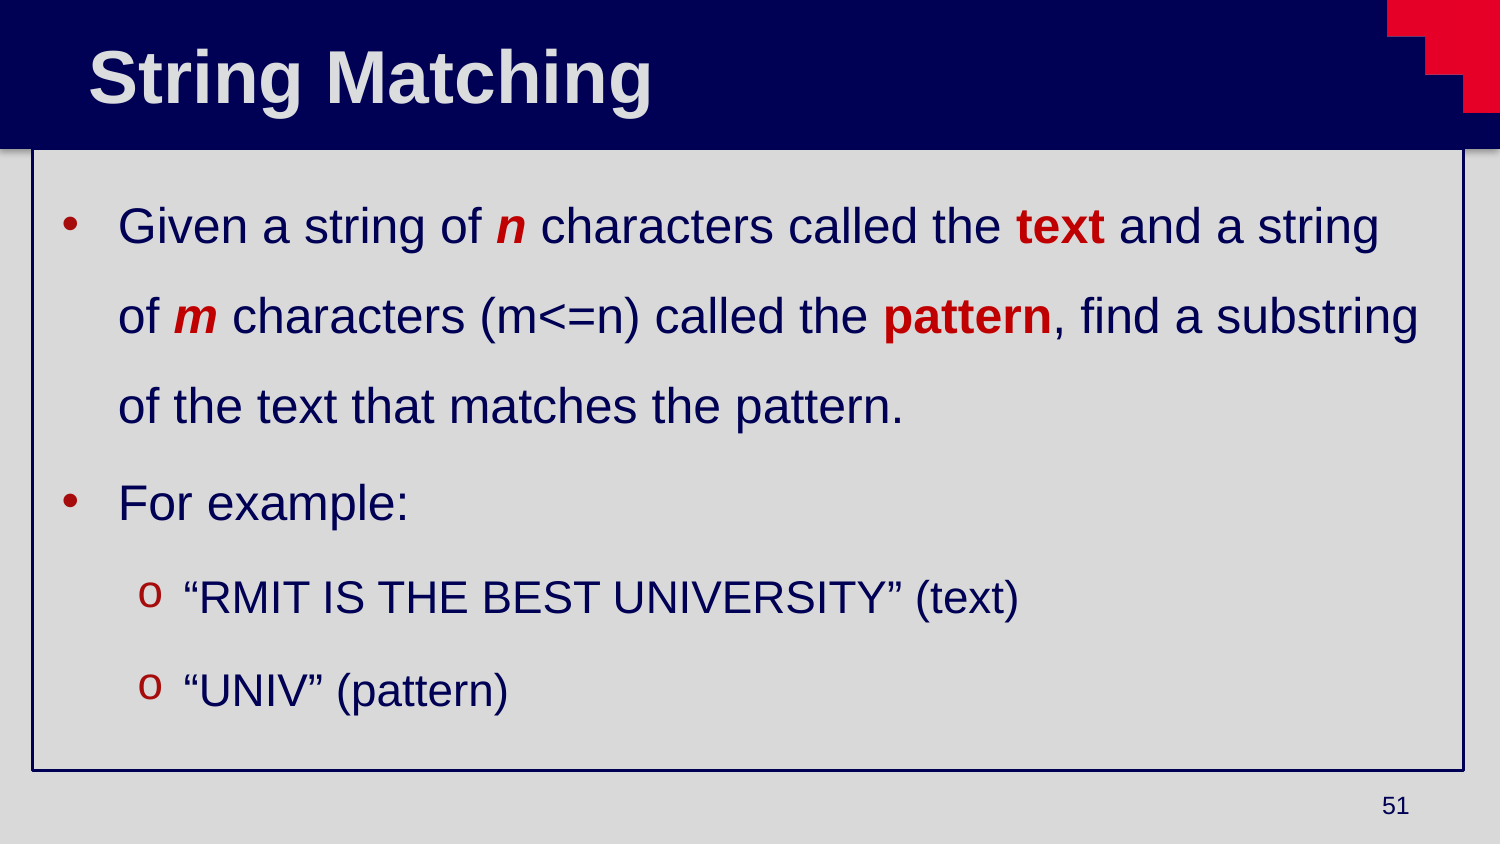

# String Matching
Given a string of n characters called the text and a string of m characters (m<=n) called the pattern, find a substring of the text that matches the pattern.
For example:
“RMIT IS THE BEST UNIVERSITY” (text)
“UNIV” (pattern)
51